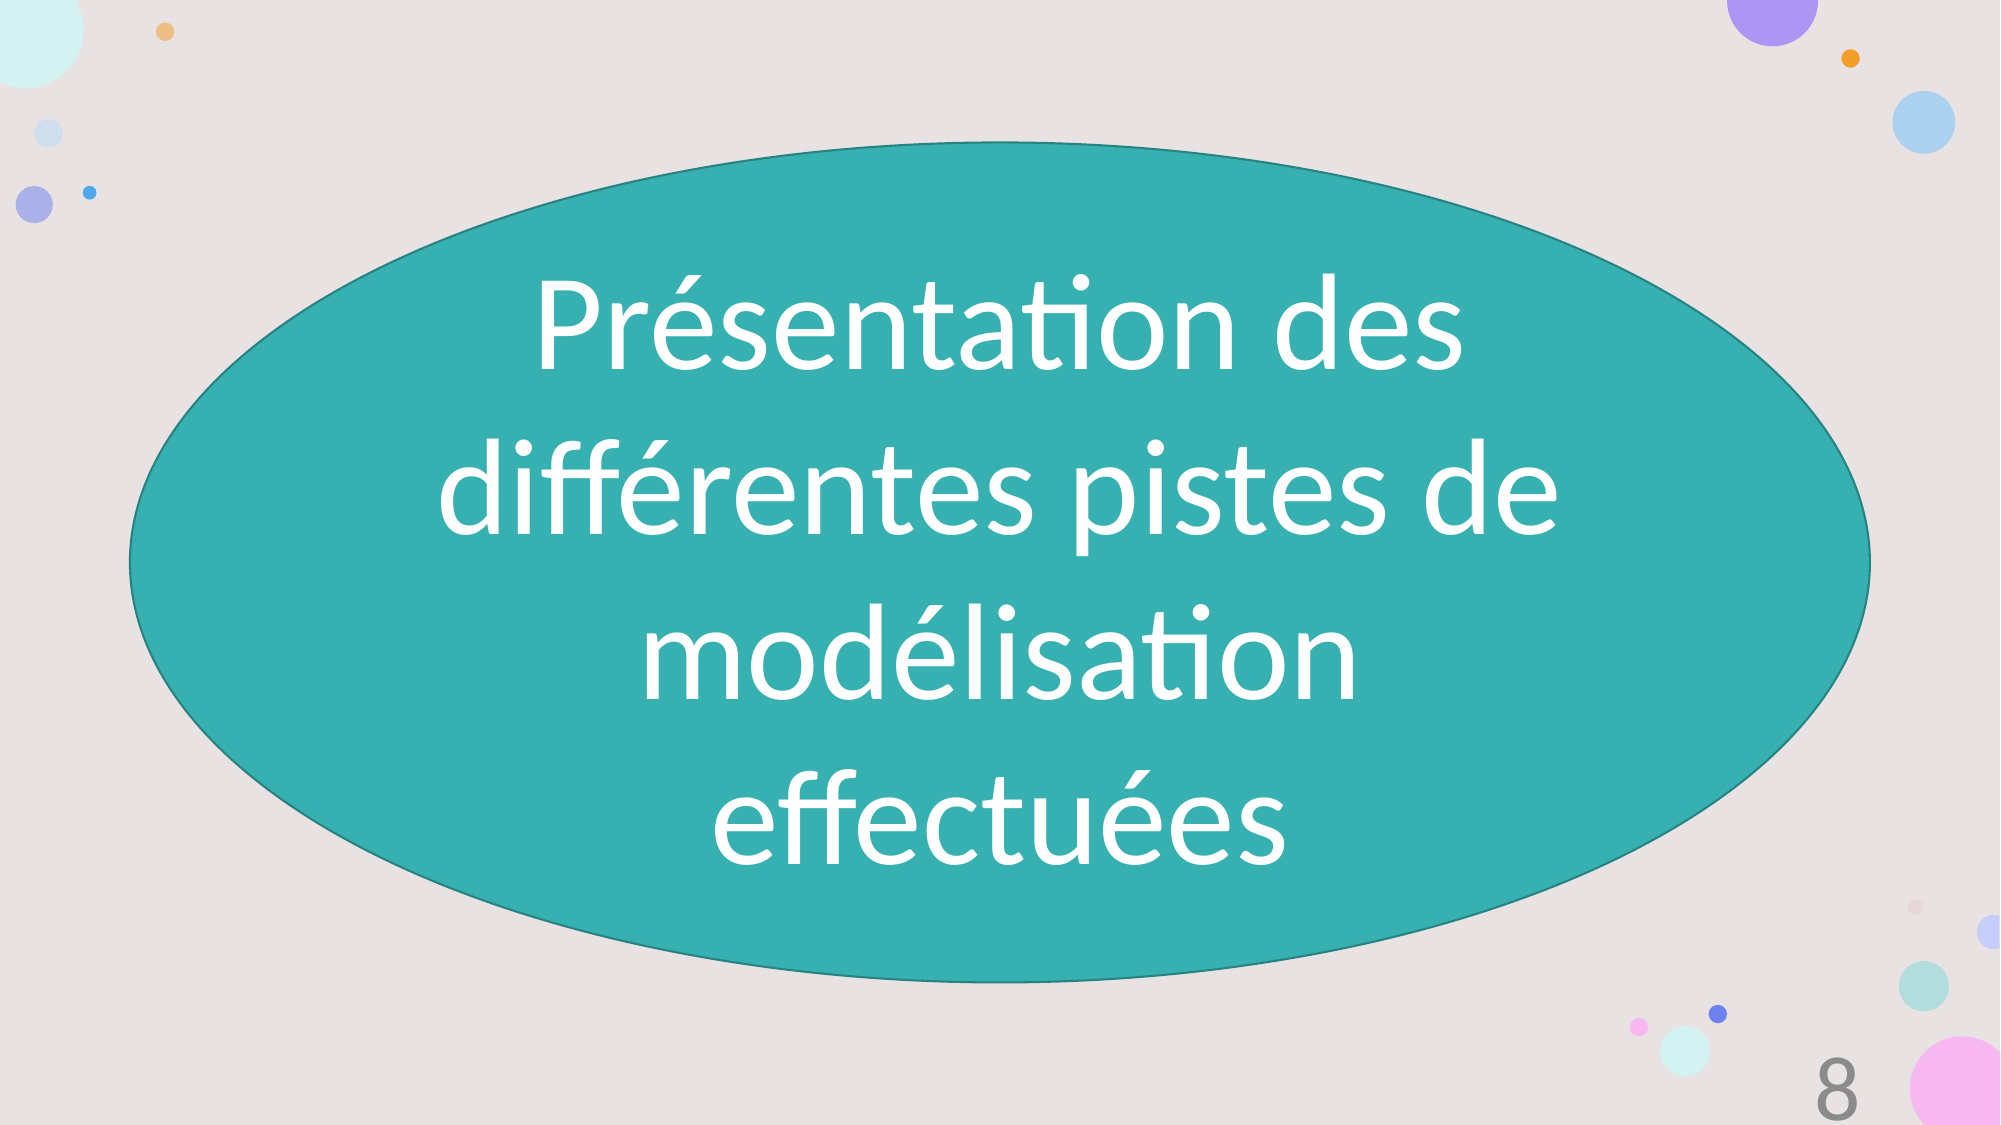

Présentation des différentes pistes de modélisation effectuées
8